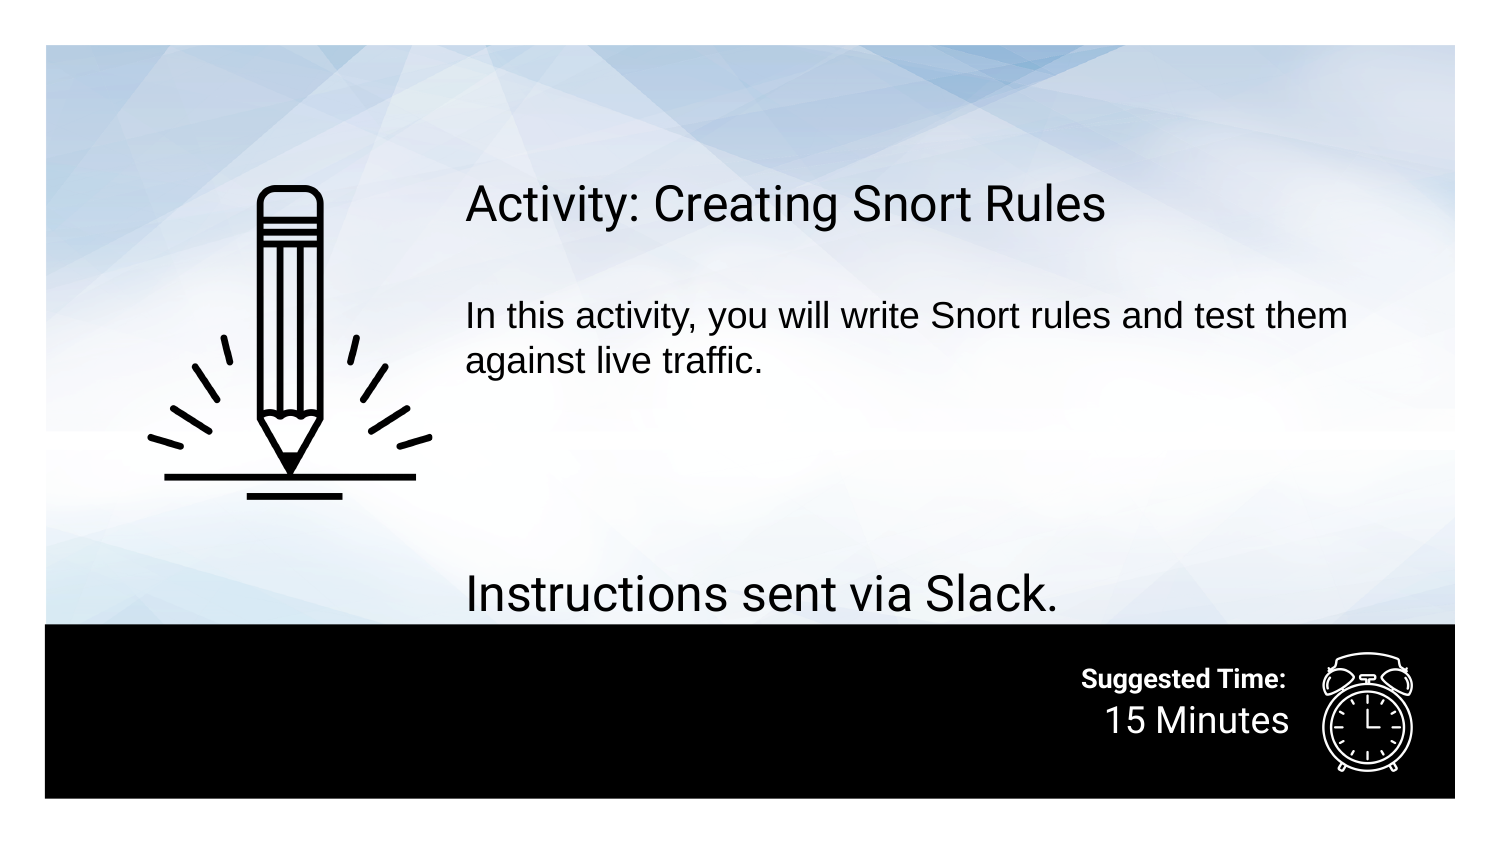

Activity: Creating Snort Rules

In this activity, you will write Snort rules and test them against live traffic.

Instructions sent via Slack.
# 15 Minutes